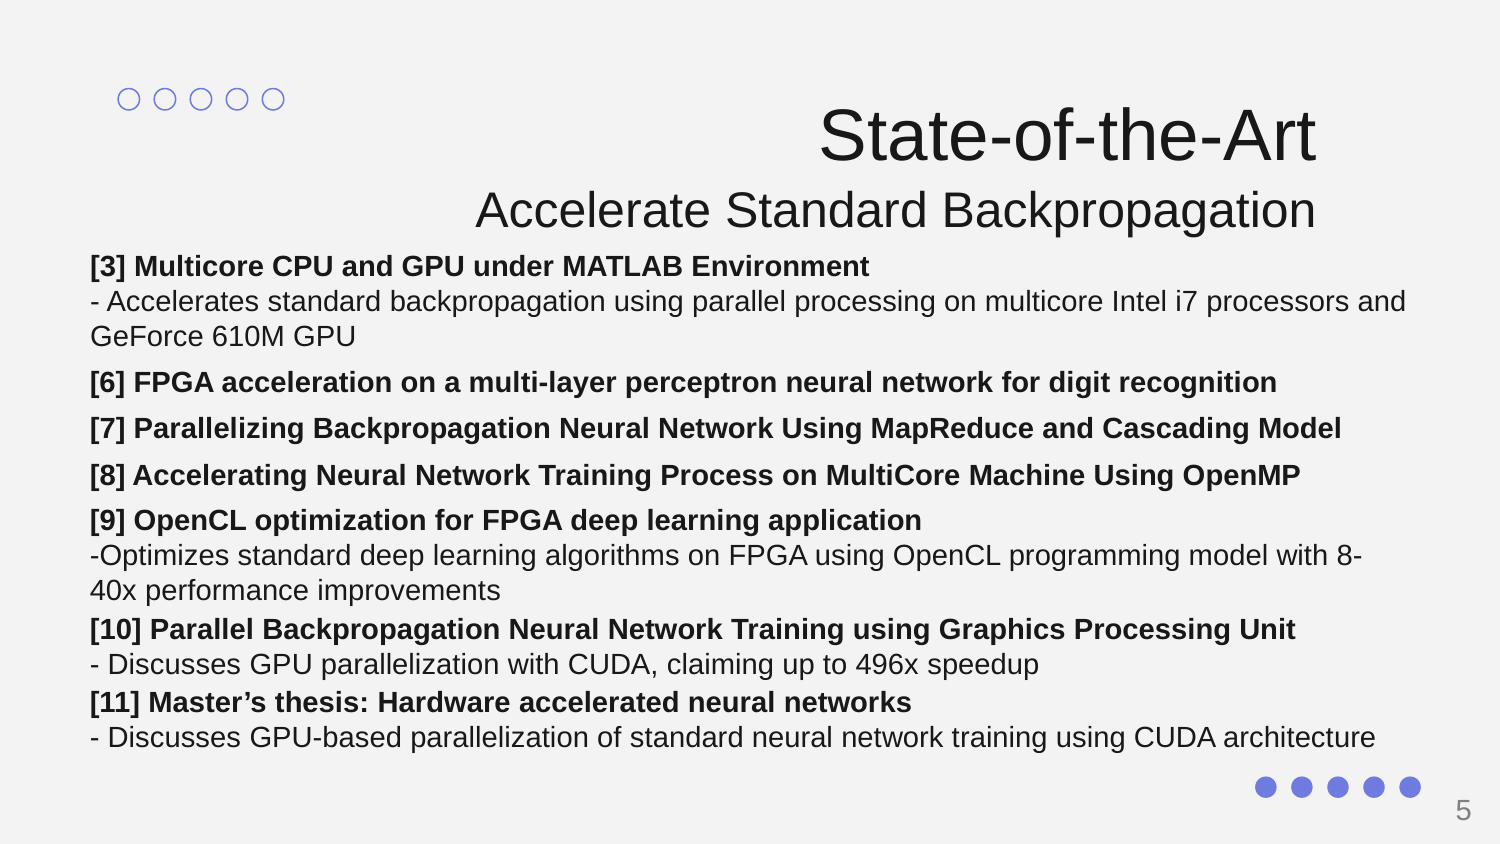

# State-of-the-Art

Accelerate Standard Backpropagation
[3] Multicore CPU and GPU under MATLAB Environment
- Accelerates standard backpropagation using parallel processing on multicore Intel i7 processors and GeForce 610M GPU
[6] FPGA acceleration on a multi-layer perceptron neural network for digit recognition
[7] Parallelizing Backpropagation Neural Network Using MapReduce and Cascading Model
[8] Accelerating Neural Network Training Process on MultiCore Machine Using OpenMP
[9] OpenCL optimization for FPGA deep learning application
-Optimizes standard deep learning algorithms on FPGA using OpenCL programming model with 8-40x performance improvements
[10] Parallel Backpropagation Neural Network Training using Graphics Processing Unit
- Discusses GPU parallelization with CUDA, claiming up to 496x speedup
[11] Master’s thesis: Hardware accelerated neural networks
- Discusses GPU-based parallelization of standard neural network training using CUDA architecture

5